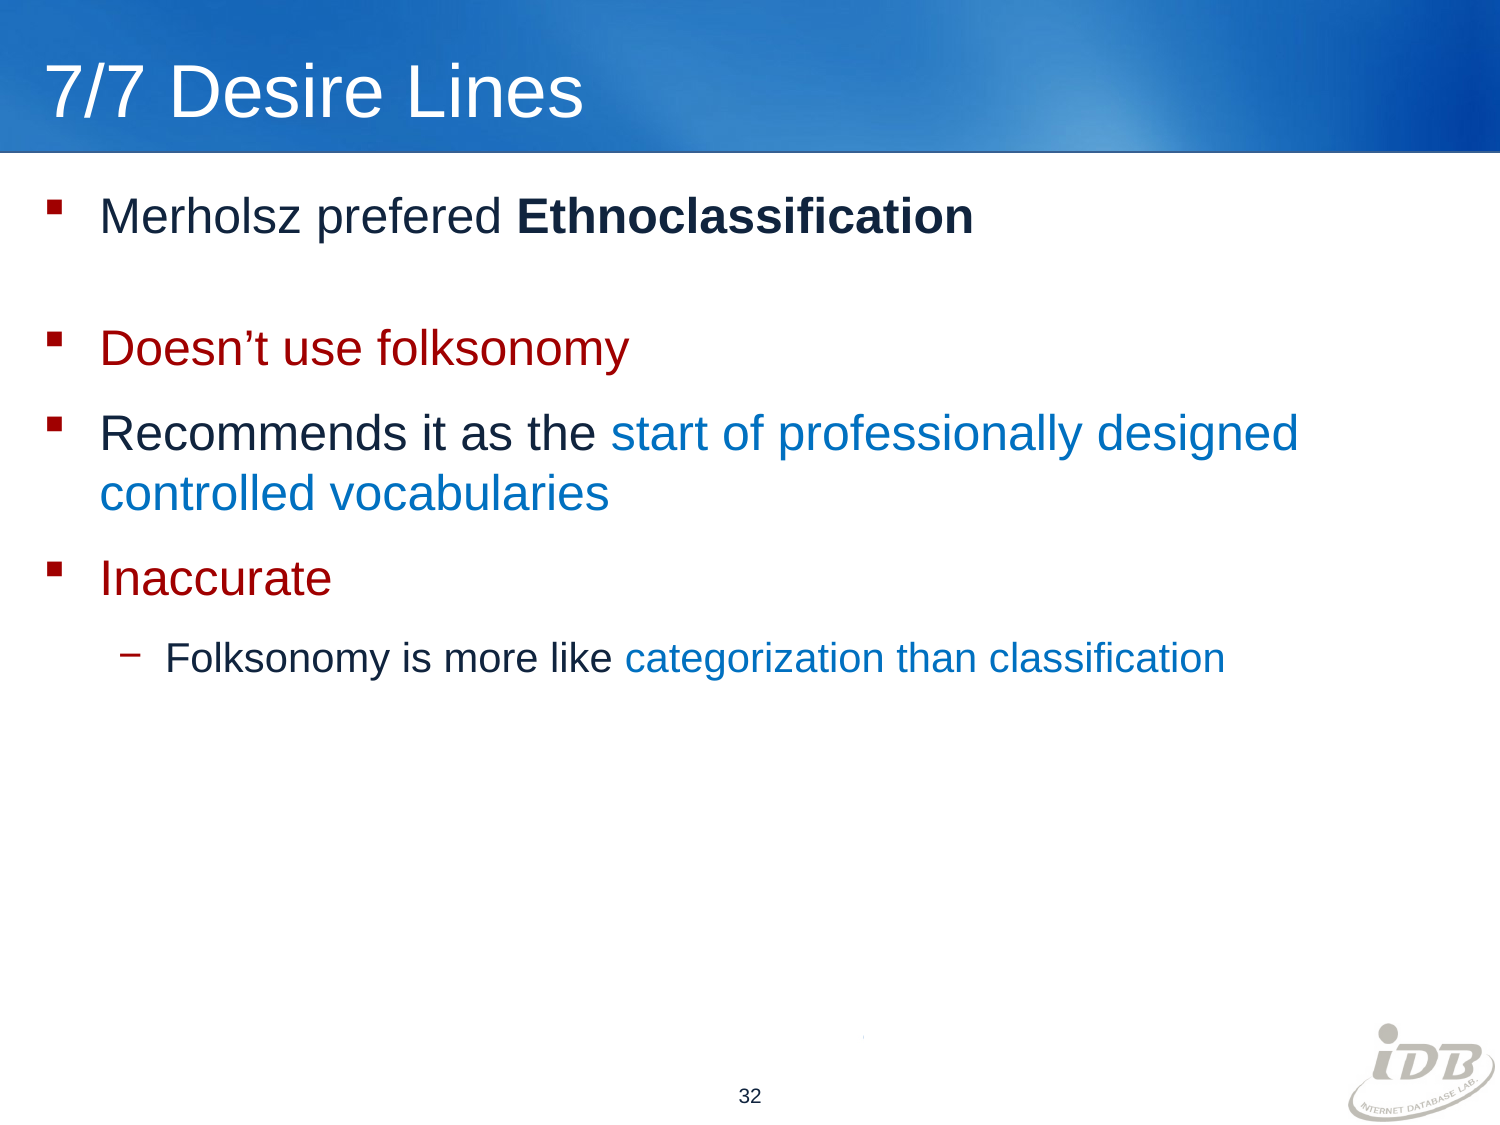

# 7/7 Desire Lines
Merholsz prefered Ethnoclassification

Doesn’t use folksonomy
Recommends it as the start of professionally designed controlled vocabularies
Inaccurate
Folksonomy is more like categorization than classification

32